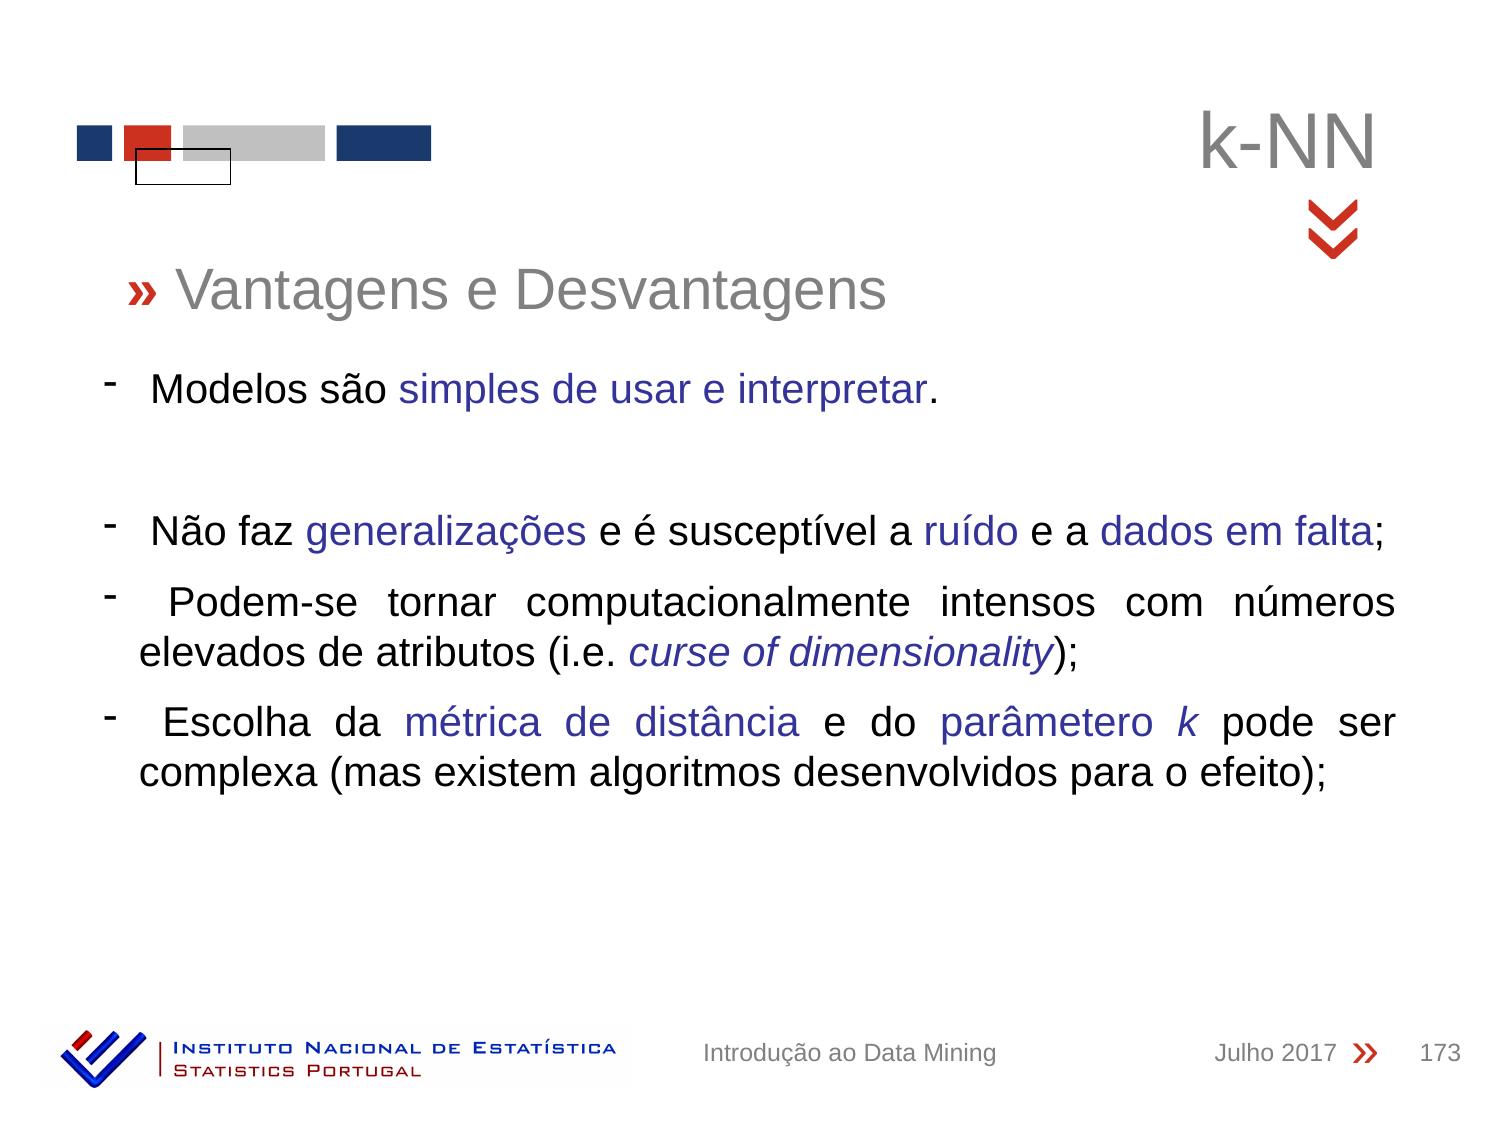

k-NN
«
» Vantagens e Desvantagens
 Modelos são simples de usar e interpretar.

 Não faz generalizações e é susceptível a ruído e a dados em falta;
 Podem-se tornar computacionalmente intensos com números elevados de atributos (i.e. curse of dimensionality);
 Escolha da métrica de distância e do parâmetero k pode ser complexa (mas existem algoritmos desenvolvidos para o efeito);
Introdução ao Data Mining
Julho 2017
173
«